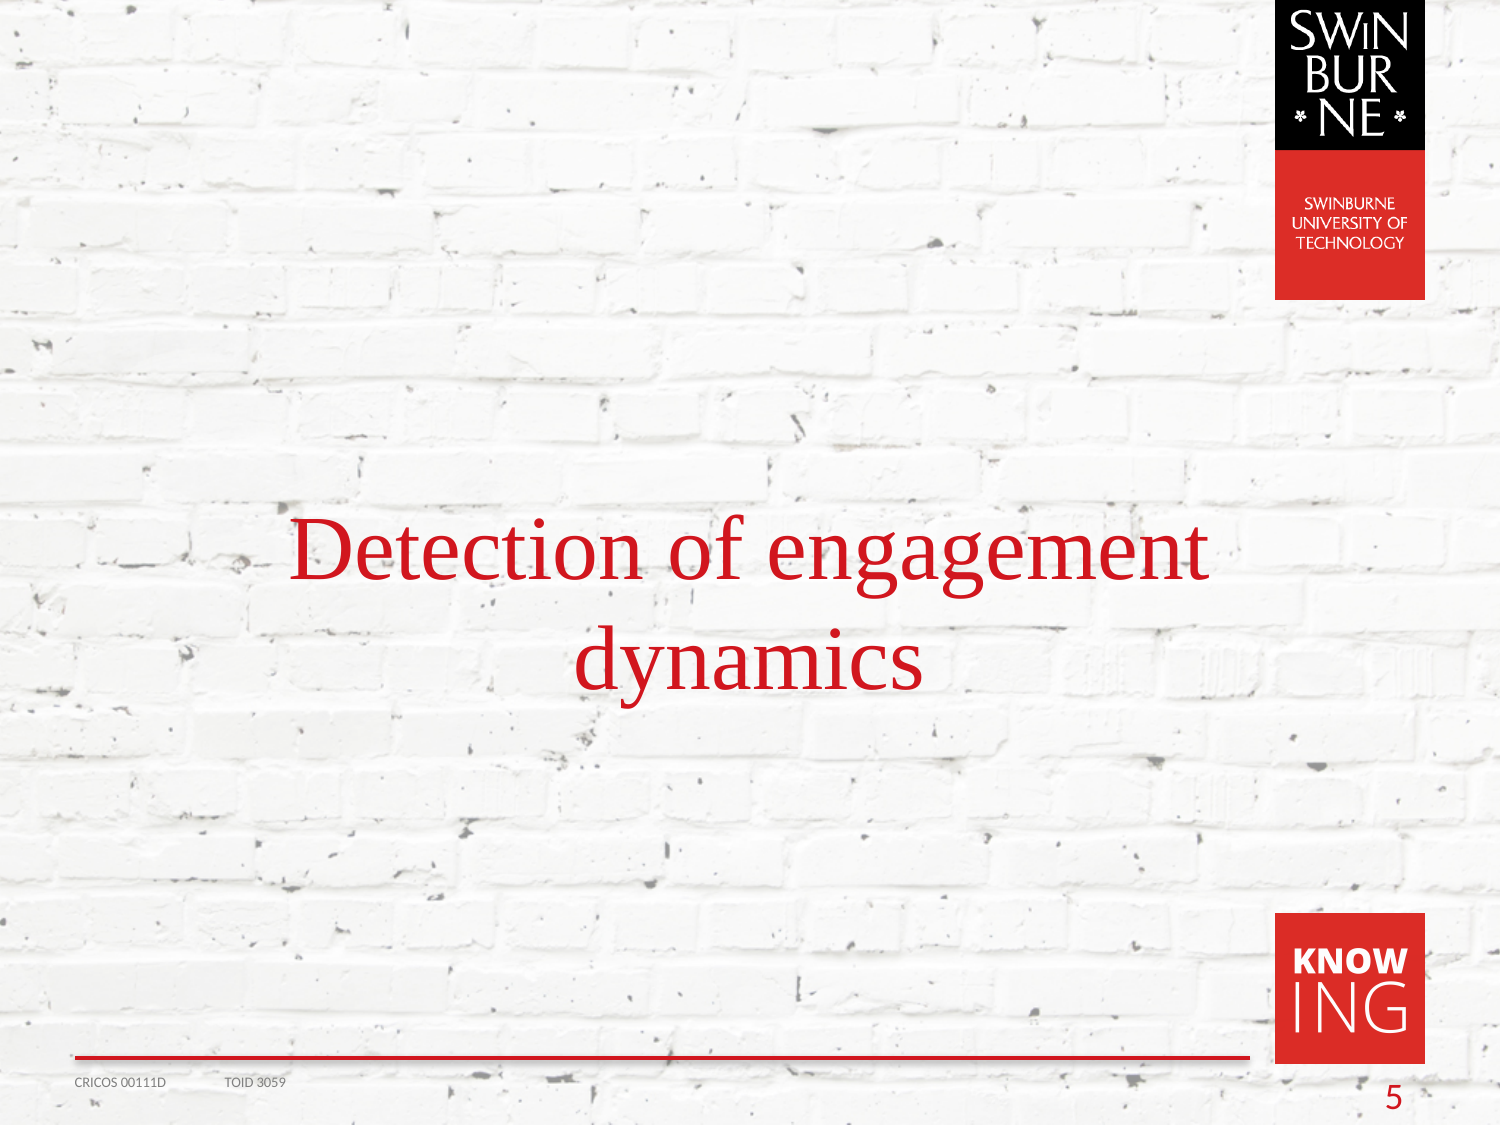

# Detection of engagement dynamics
5
CRICOS 00111D	TOID 3059